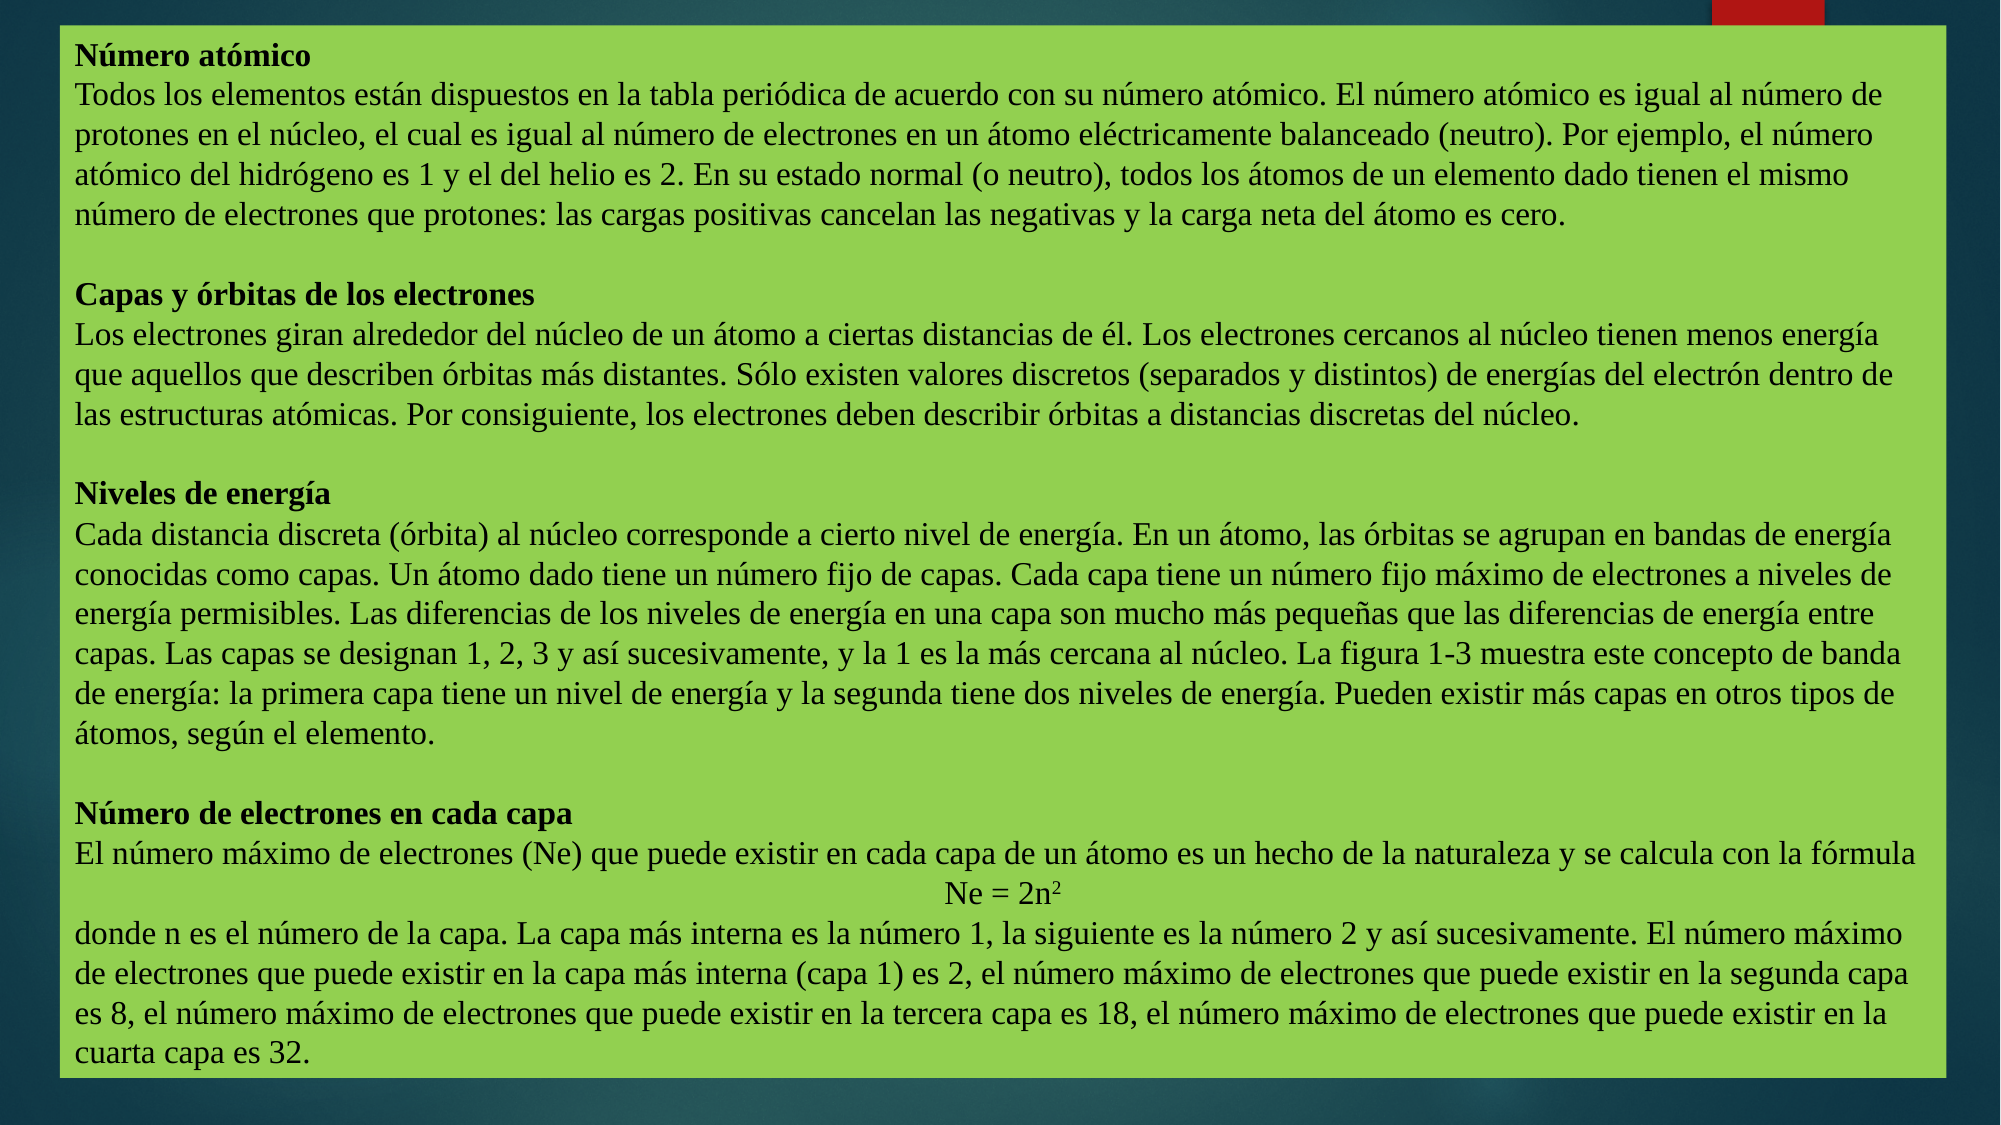

Número atómico
Todos los elementos están dispuestos en la tabla periódica de acuerdo con su número atómico. El número atómico es igual al número de protones en el núcleo, el cual es igual al número de electrones en un átomo eléctricamente balanceado (neutro). Por ejemplo, el número atómico del hidrógeno es 1 y el del helio es 2. En su estado normal (o neutro), todos los átomos de un elemento dado tienen el mismo número de electrones que protones: las cargas positivas cancelan las negativas y la carga neta del átomo es cero.

Capas y órbitas de los electrones
Los electrones giran alrededor del núcleo de un átomo a ciertas distancias de él. Los electrones cercanos al núcleo tienen menos energía que aquellos que describen órbitas más distantes. Sólo existen valores discretos (separados y distintos) de energías del electrón dentro de las estructuras atómicas. Por consiguiente, los electrones deben describir órbitas a distancias discretas del núcleo.

Niveles de energía
Cada distancia discreta (órbita) al núcleo corresponde a cierto nivel de energía. En un átomo, las órbitas se agrupan en bandas de energía conocidas como capas. Un átomo dado tiene un número fijo de capas. Cada capa tiene un número fijo máximo de electrones a niveles de energía permisibles. Las diferencias de los niveles de energía en una capa son mucho más pequeñas que las diferencias de energía entre capas. Las capas se designan 1, 2, 3 y así sucesivamente, y la 1 es la más cercana al núcleo. La figura 1-3 muestra este concepto de banda de energía: la primera capa tiene un nivel de energía y la segunda tiene dos niveles de energía. Pueden existir más capas en otros tipos de átomos, según el elemento.

Número de electrones en cada capa
El número máximo de electrones (Ne) que puede existir en cada capa de un átomo es un hecho de la naturaleza y se calcula con la fórmula
Ne = 2n2
donde n es el número de la capa. La capa más interna es la número 1, la siguiente es la número 2 y así sucesivamente. El número máximo de electrones que puede existir en la capa más interna (capa 1) es 2, el número máximo de electrones que puede existir en la segunda capa es 8, el número máximo de electrones que puede existir en la tercera capa es 18, el número máximo de electrones que puede existir en la cuarta capa es 32.